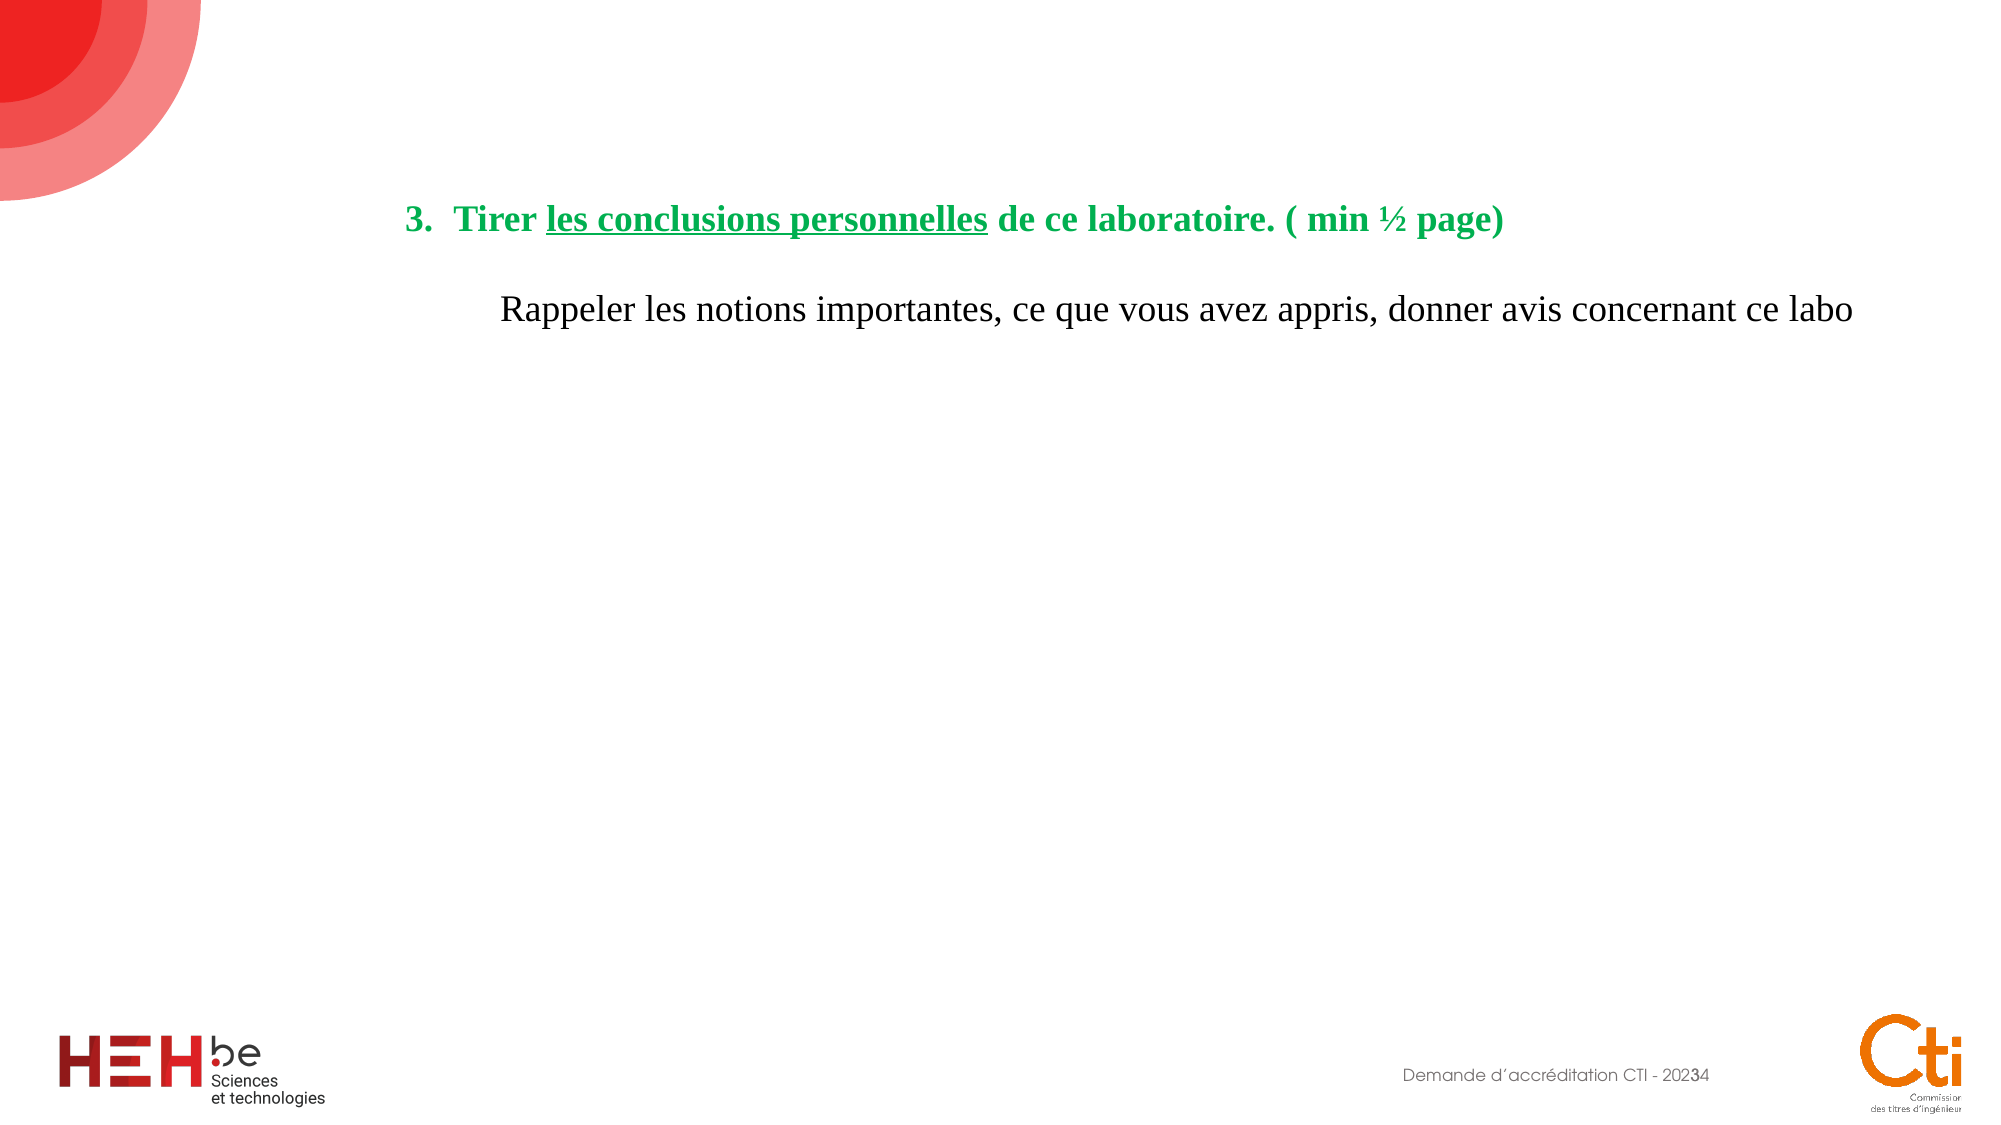

3.  Tirer les conclusions personnelles de ce laboratoire. ( min ½ page)

          Rappeler les notions importantes, ce que vous avez appris, donner avis concernant ce labo